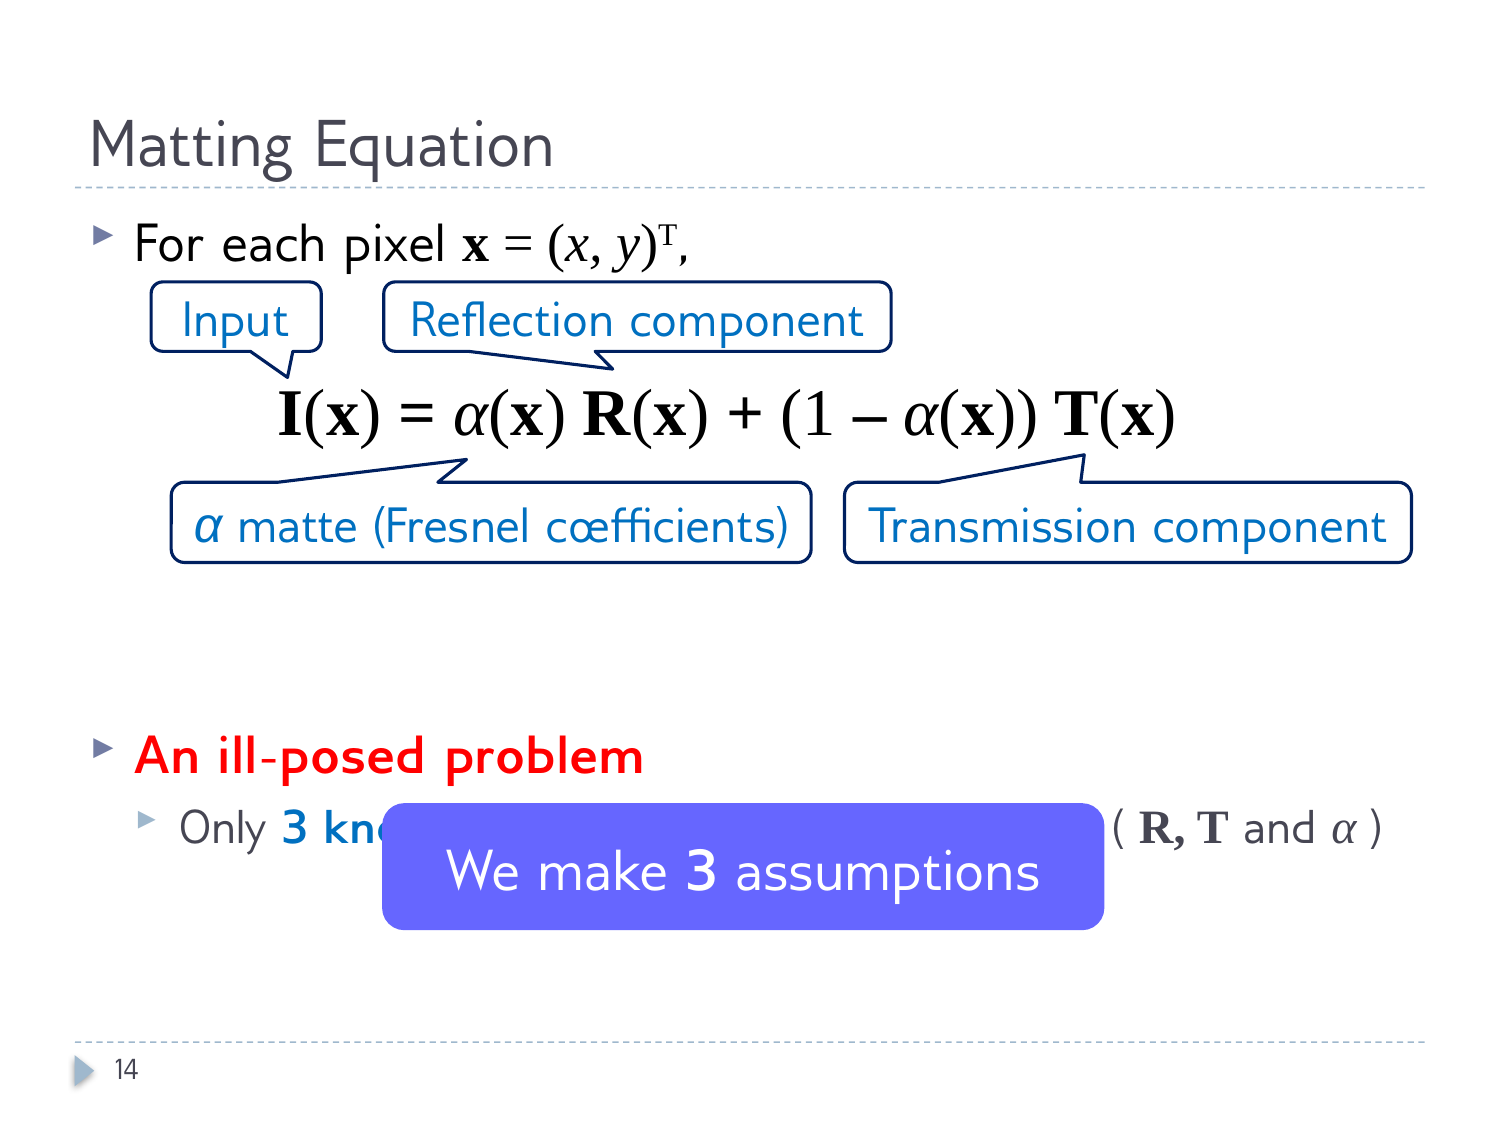

# Matting Equation
For each pixel x = (x, y)T,

An ill-posed problem
Only 3 knowns ( I ) available for 7 unknowns ( R, T and α )
Input
Reflection component
I(x) = α(x) R(x) + (1 – α(x)) T(x)
α matte (Fresnel coefficients)
Transmission component
We make 3 assumptions
14